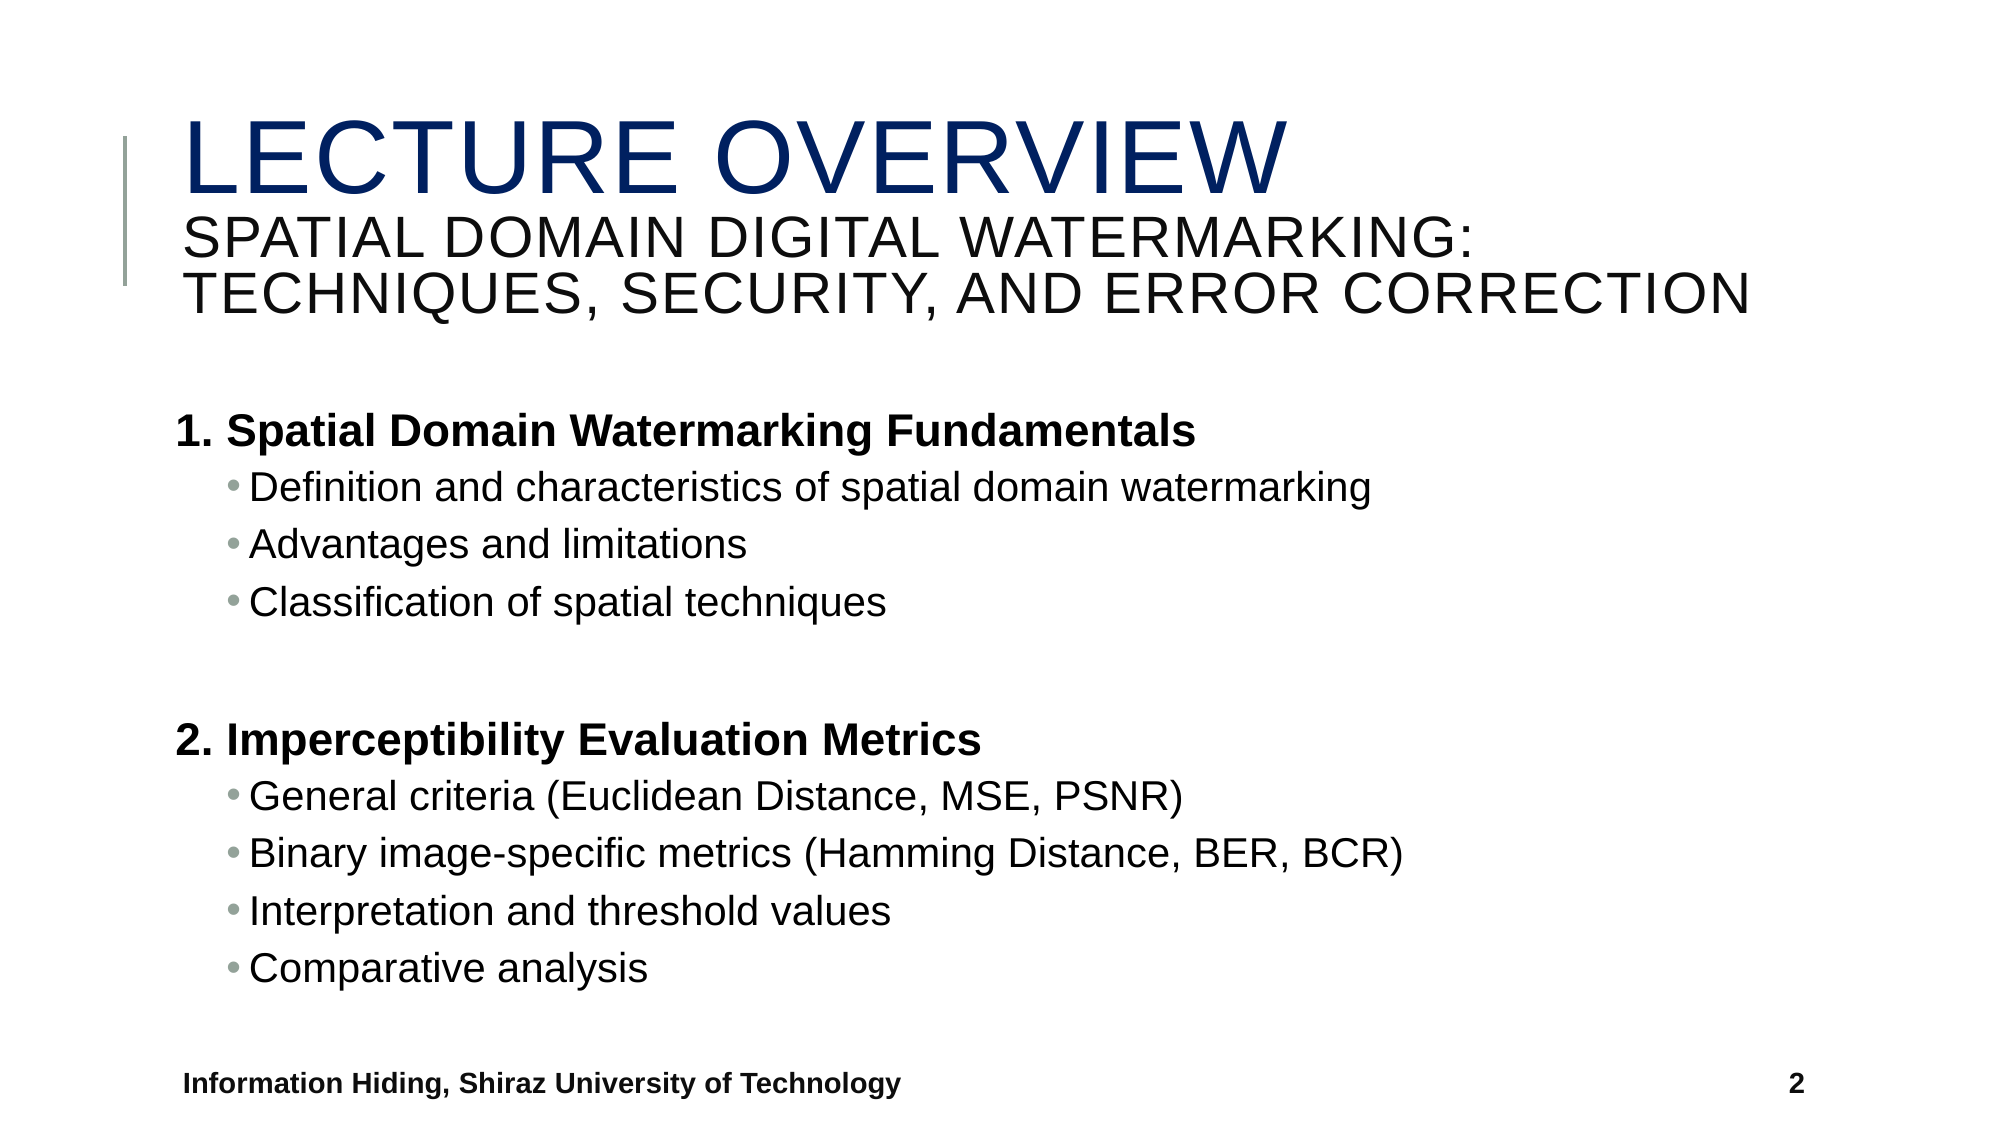

# Lecture Overview Spatial Domain Digital Watermarking: Techniques, Security, and Error Correction
1. Spatial Domain Watermarking Fundamentals
Definition and characteristics of spatial domain watermarking
Advantages and limitations
Classification of spatial techniques

2. Imperceptibility Evaluation Metrics
General criteria (Euclidean Distance, MSE, PSNR)
Binary image-specific metrics (Hamming Distance, BER, BCR)
Interpretation and threshold values
Comparative analysis
Information Hiding, Shiraz University of Technology
2